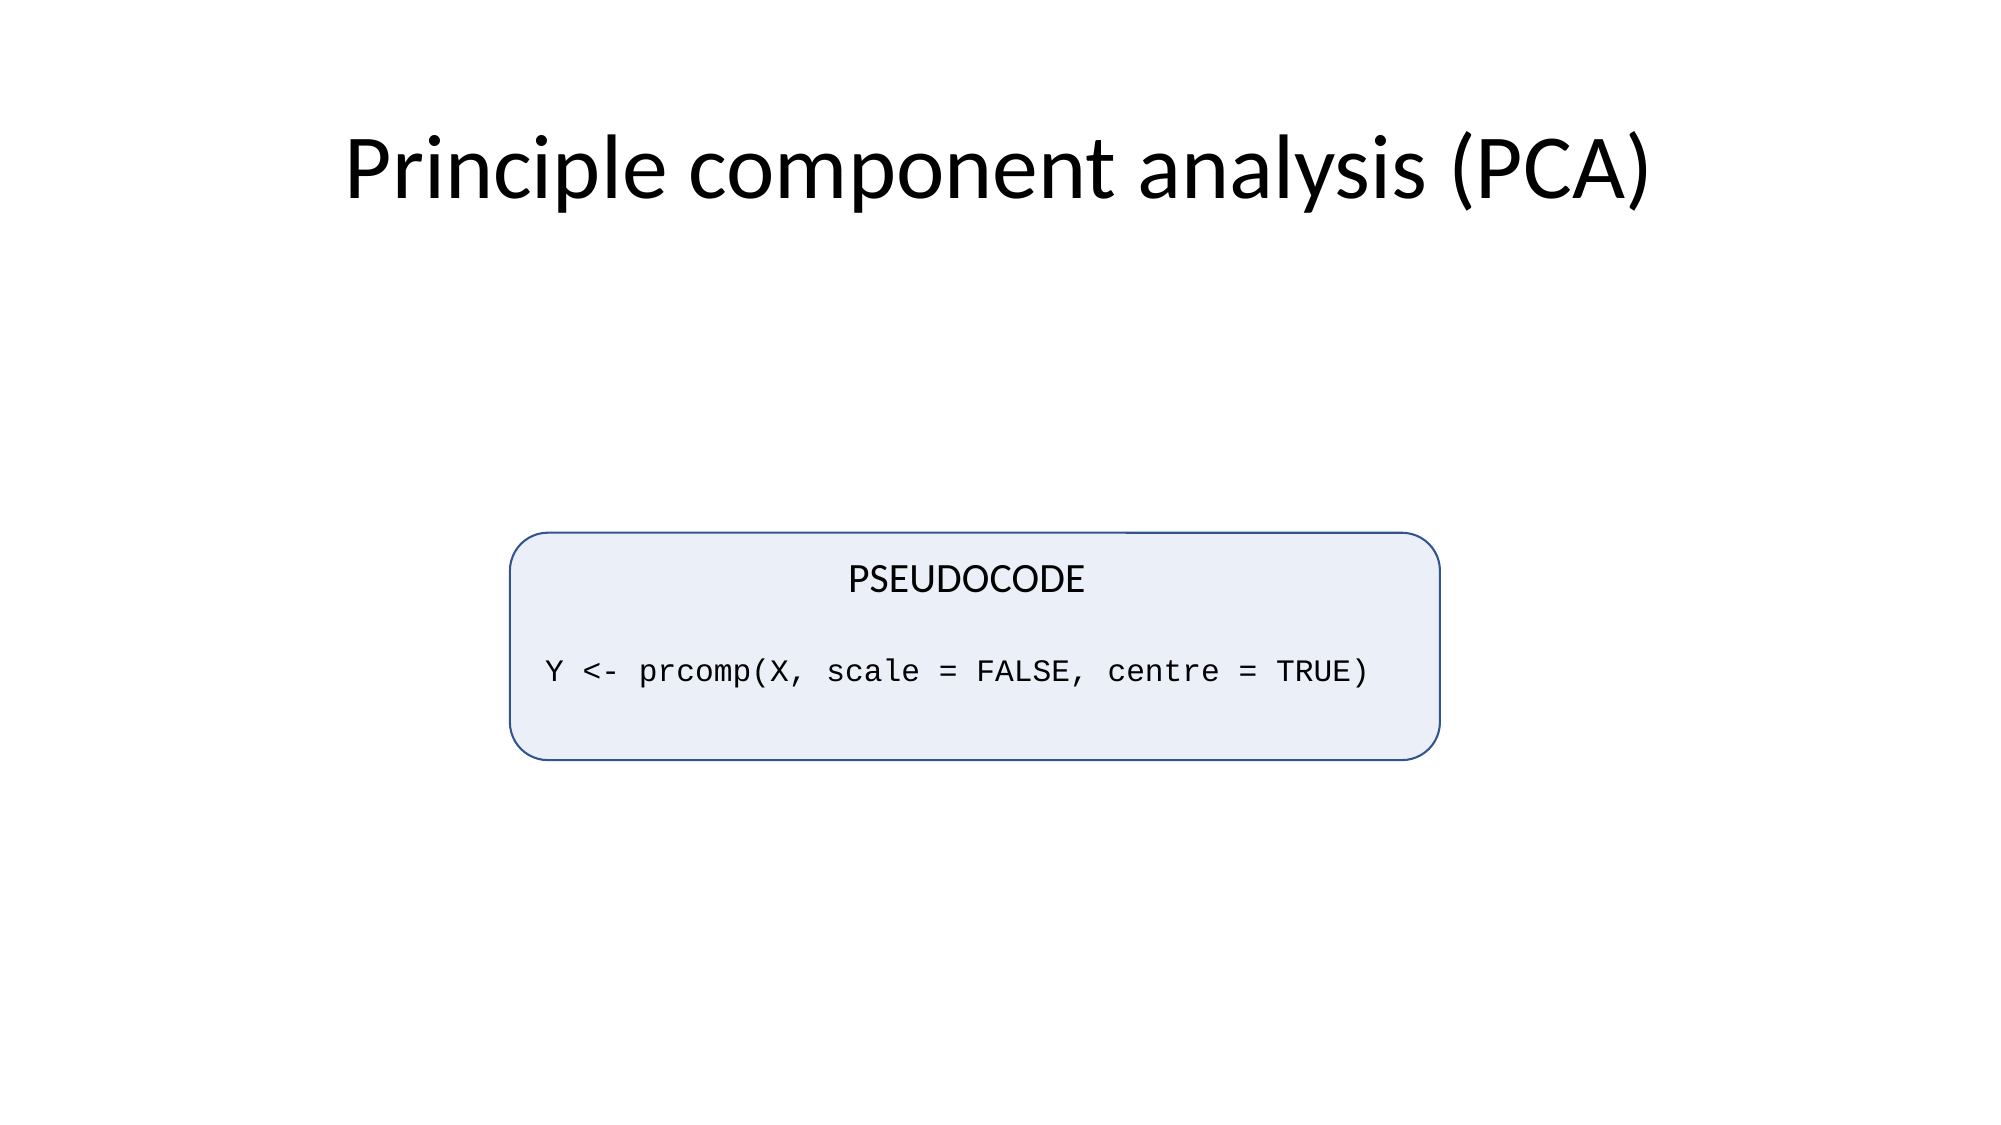

# Principle component analysis (PCA)

Y <- prcomp(X, scale = FALSE, centre = TRUE)

PSEUDOCODE